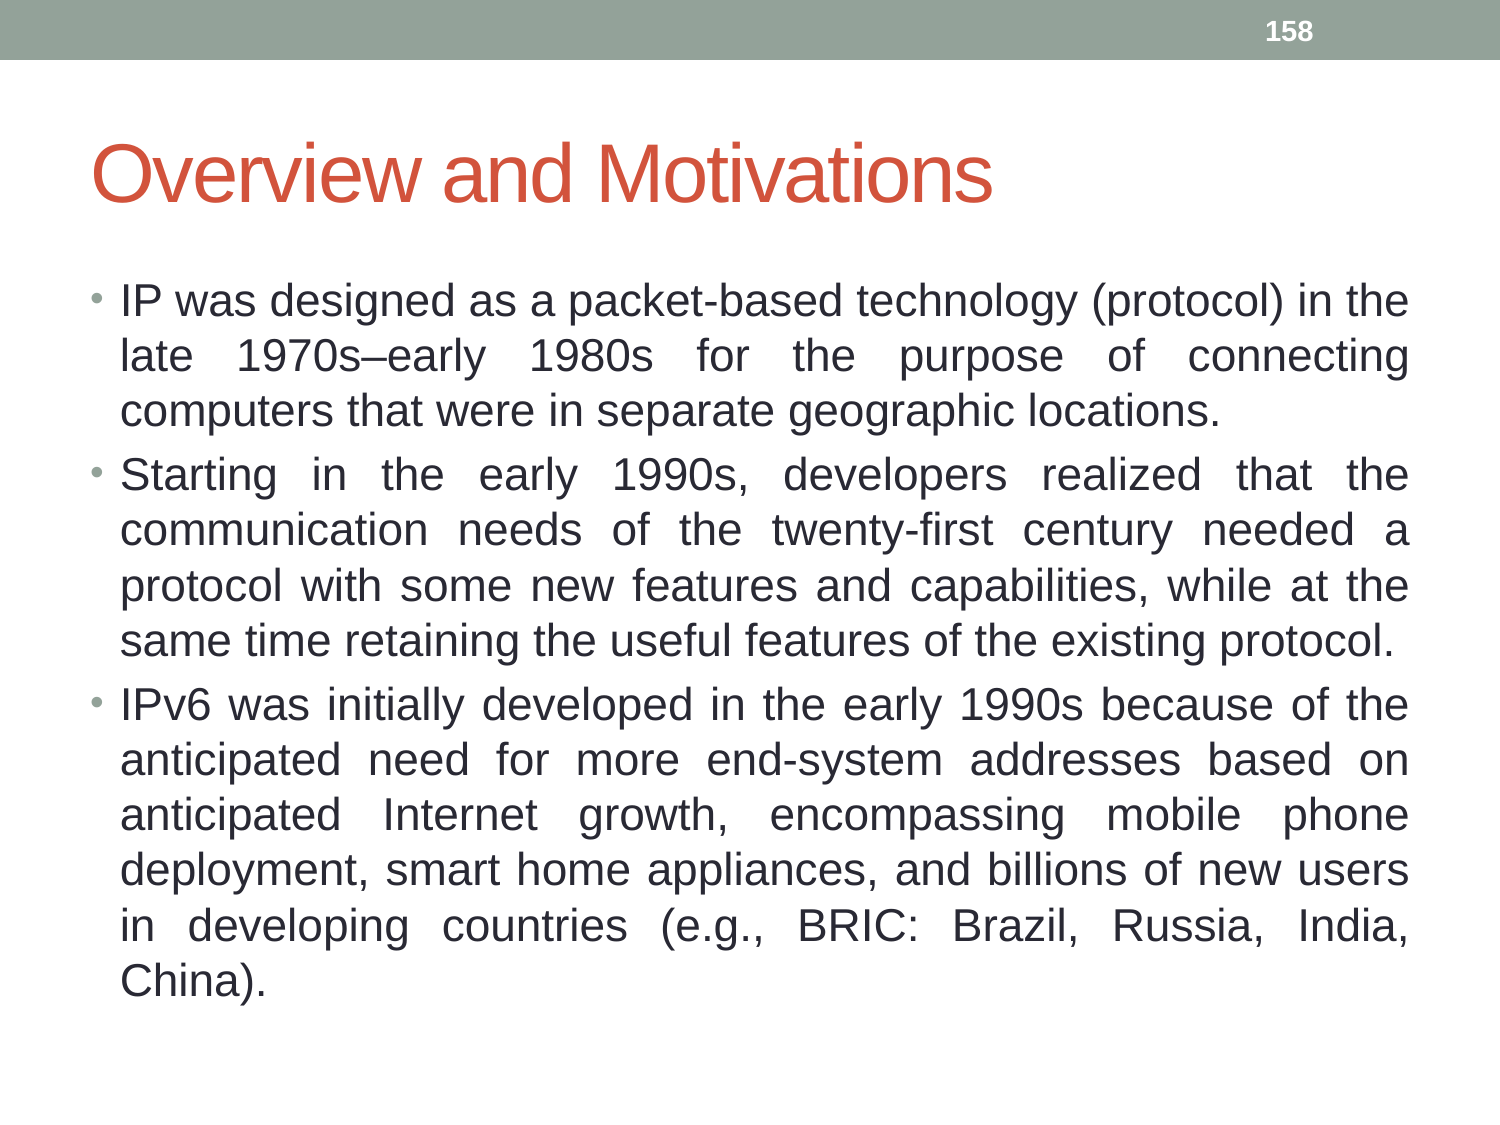

158
# Overview and Motivations
IP was designed as a packet-based technology (protocol) in the late 1970s–early 1980s for the purpose of connecting computers that were in separate geographic locations.
Starting in the early 1990s, developers realized that the communication needs of the twenty-first century needed a protocol with some new features and capabilities, while at the same time retaining the useful features of the existing protocol.
IPv6 was initially developed in the early 1990s because of the anticipated need for more end-system addresses based on anticipated Internet growth, encompassing mobile phone deployment, smart home appliances, and billions of new users in developing countries (e.g., BRIC: Brazil, Russia, India, China).